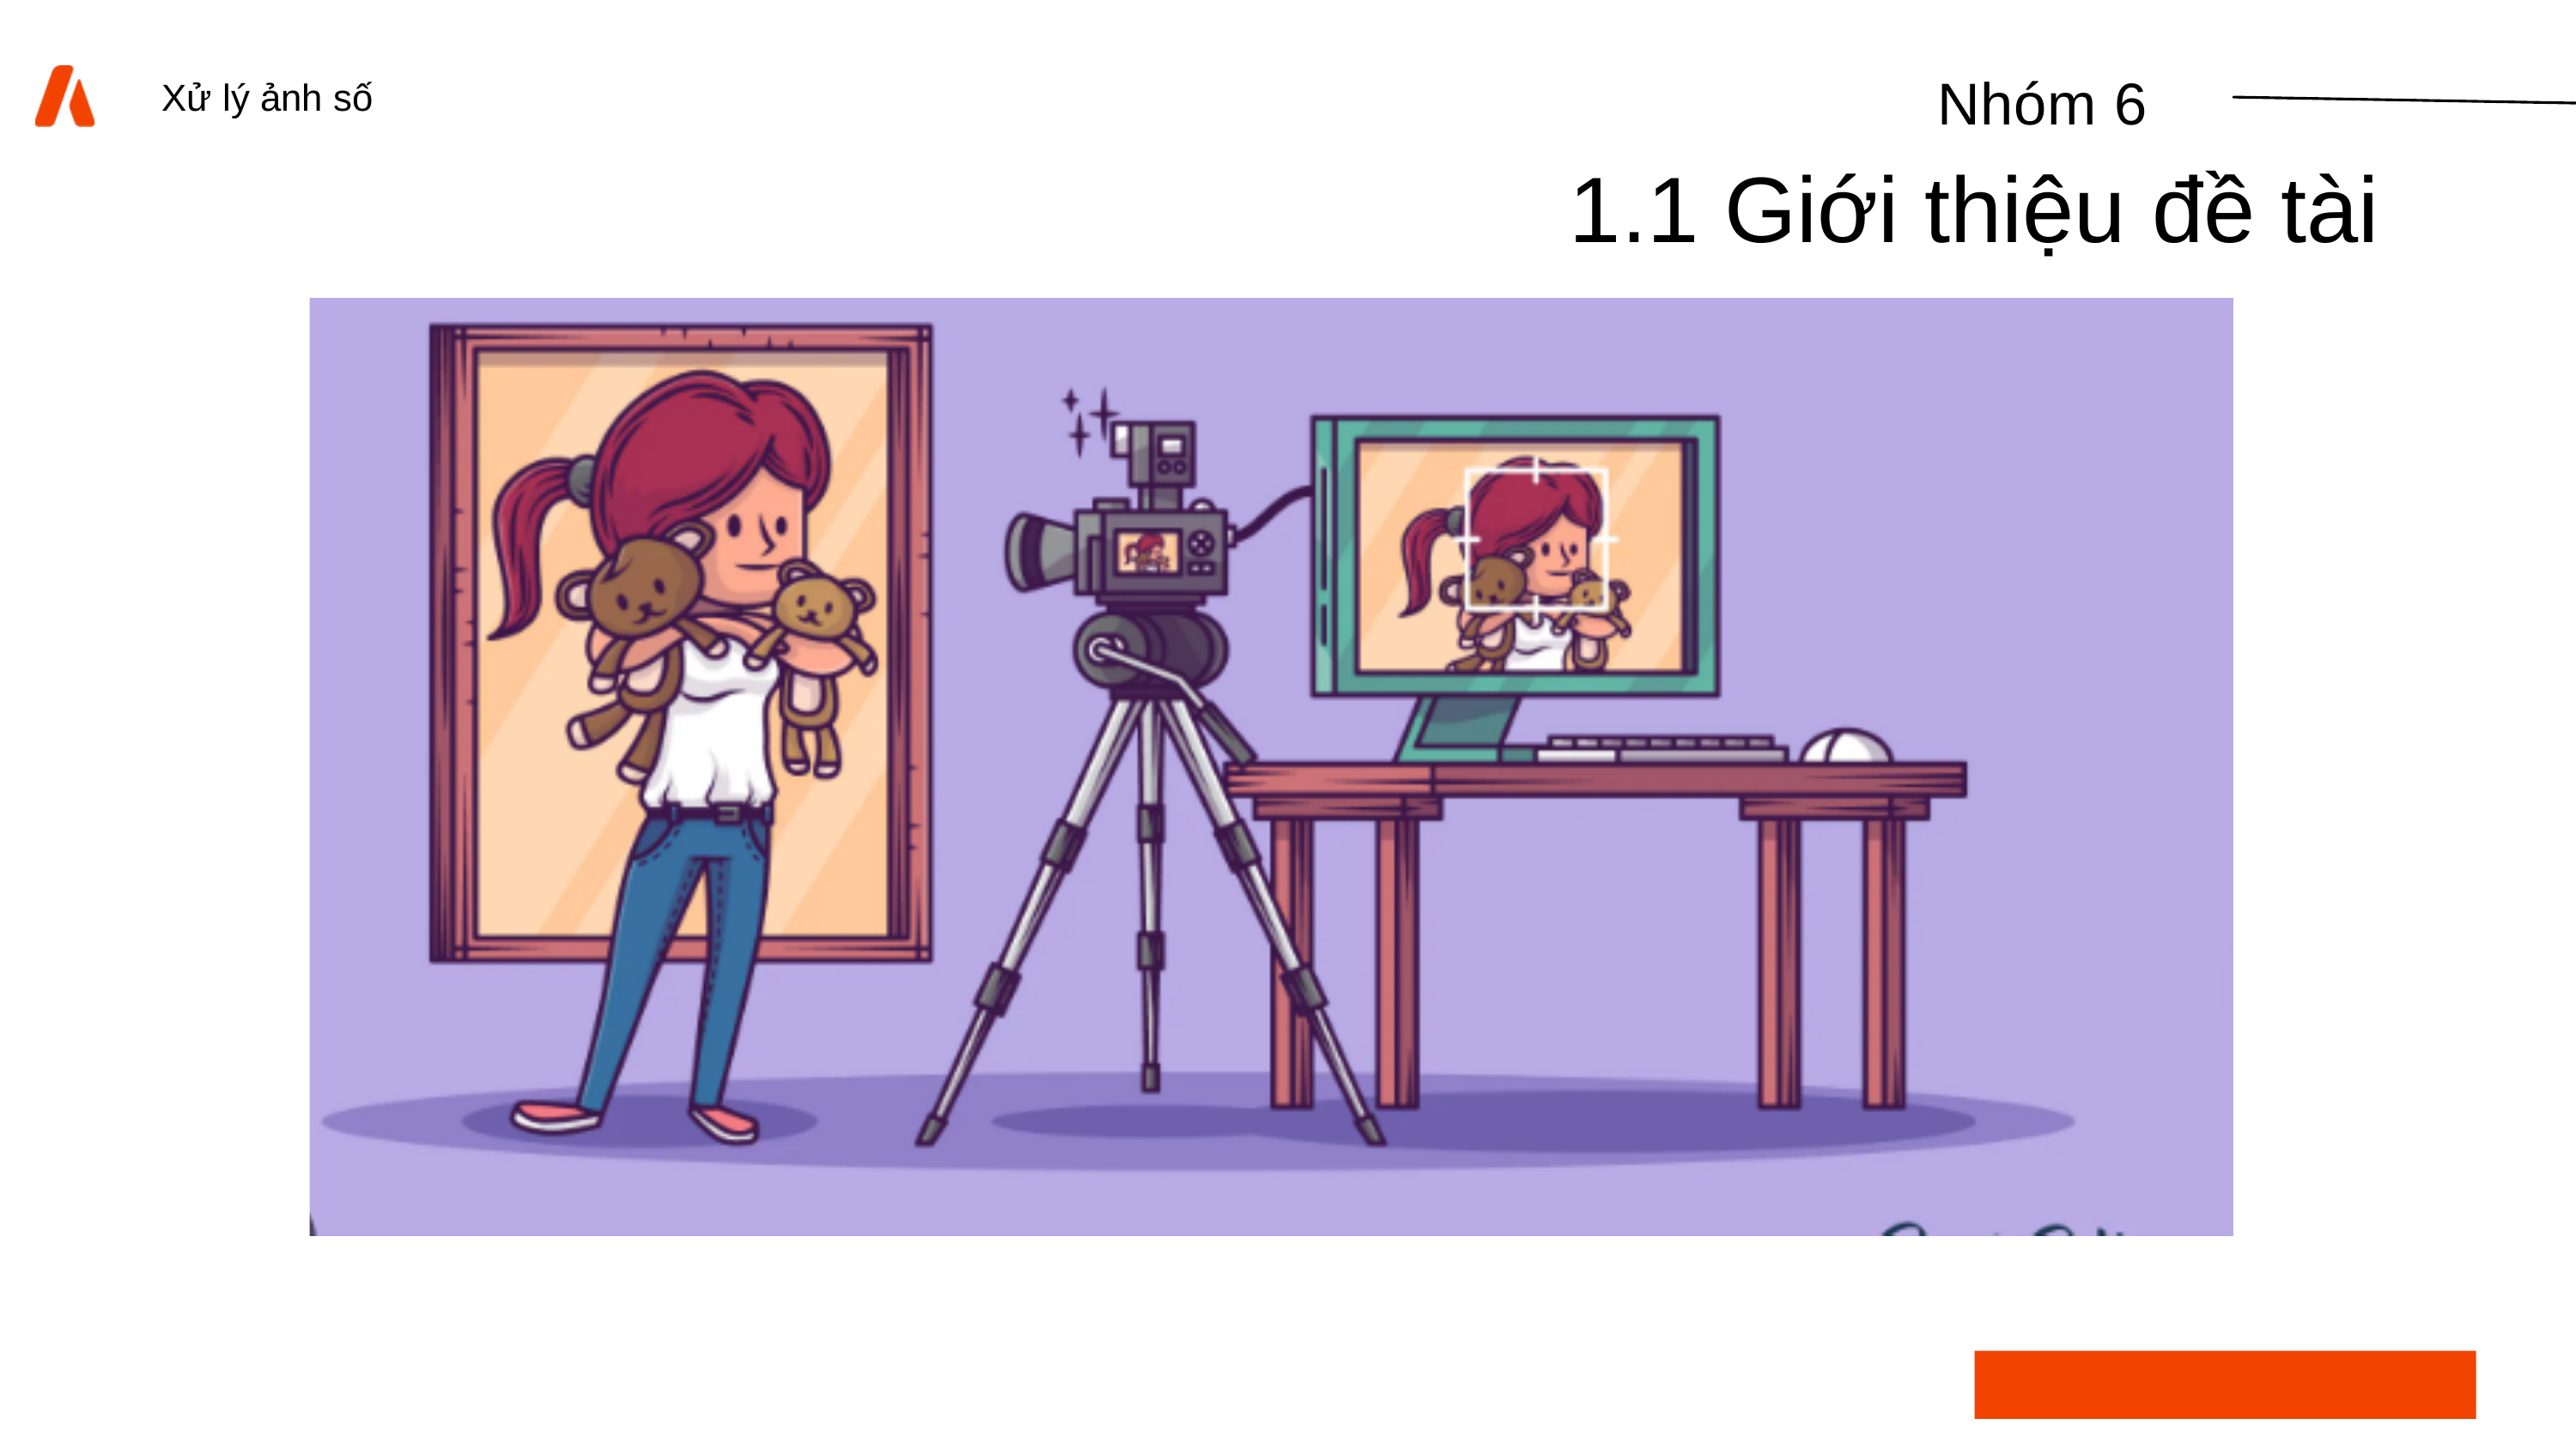

Xử lý ảnh số
Nhóm 6

1.1 Giới thiệu đề tài